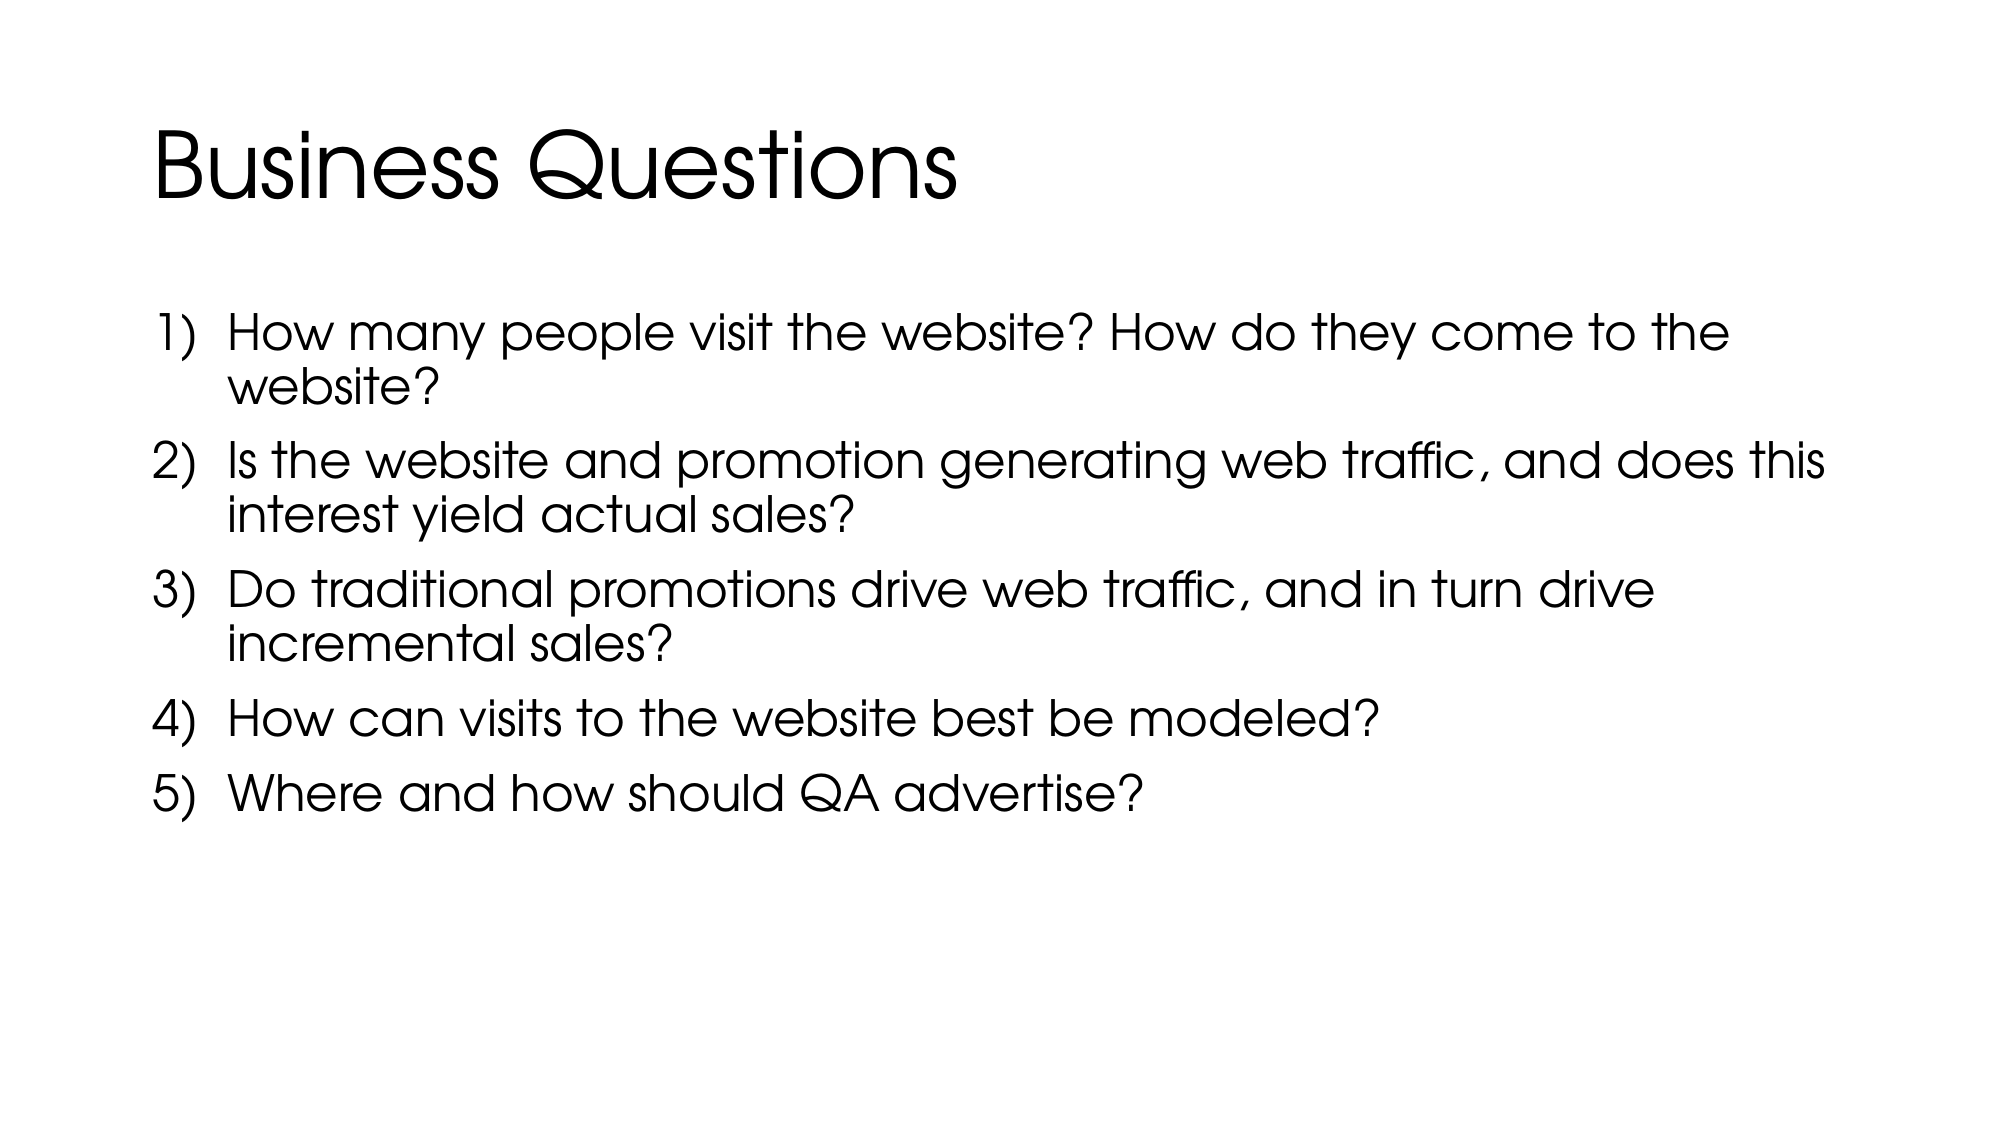

# Business Questions
How many people visit the website? How do they come to the website?
Is the website and promotion generating web traffic, and does this interest yield actual sales?
Do traditional promotions drive web traffic, and in turn drive incremental sales?
How can visits to the website best be modeled?
Where and how should QA advertise?